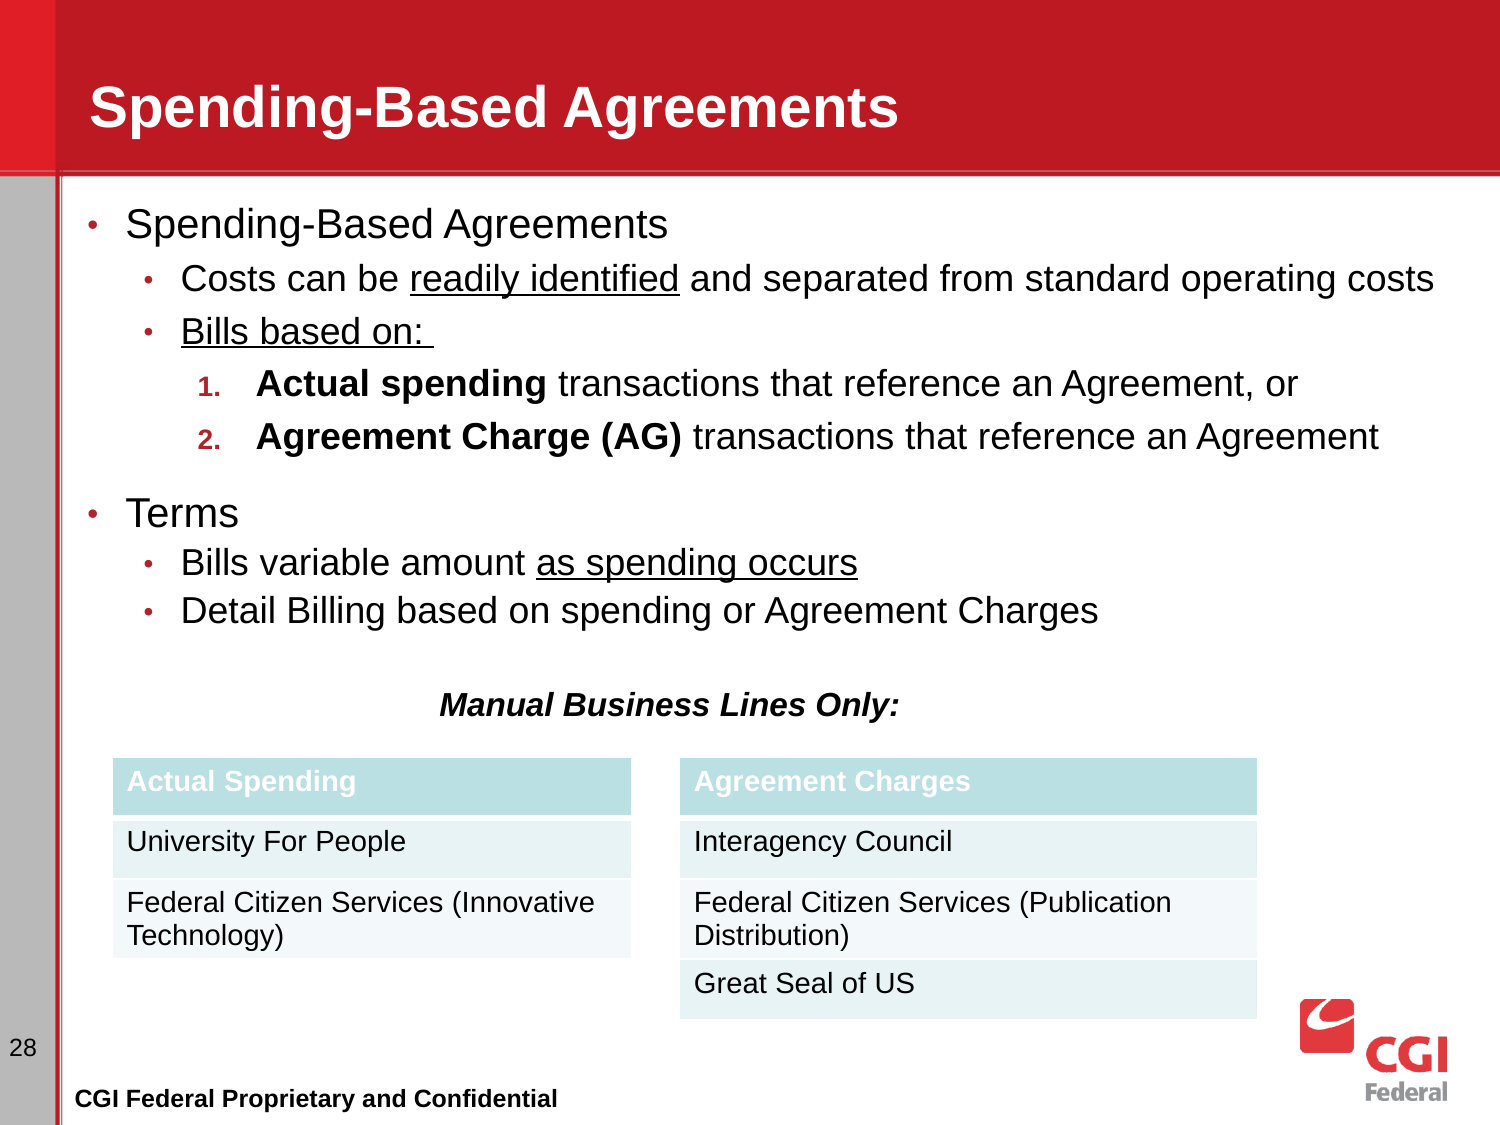

# Spending-Based Agreements
Spending-Based Agreements
Costs can be readily identified and separated from standard operating costs
Bills based on:
Actual spending transactions that reference an Agreement, or
Agreement Charge (AG) transactions that reference an Agreement

Terms
Bills variable amount as spending occurs
Detail Billing based on spending or Agreement Charges
Manual Business Lines Only:
| Actual Spending |
| --- |
| University For People |
| Federal Citizen Services (Innovative Technology) |
| Agreement Charges |
| --- |
| Interagency Council |
| Federal Citizen Services (Publication Distribution) |
| Great Seal of US |
28
CGI Federal Proprietary and Confidential